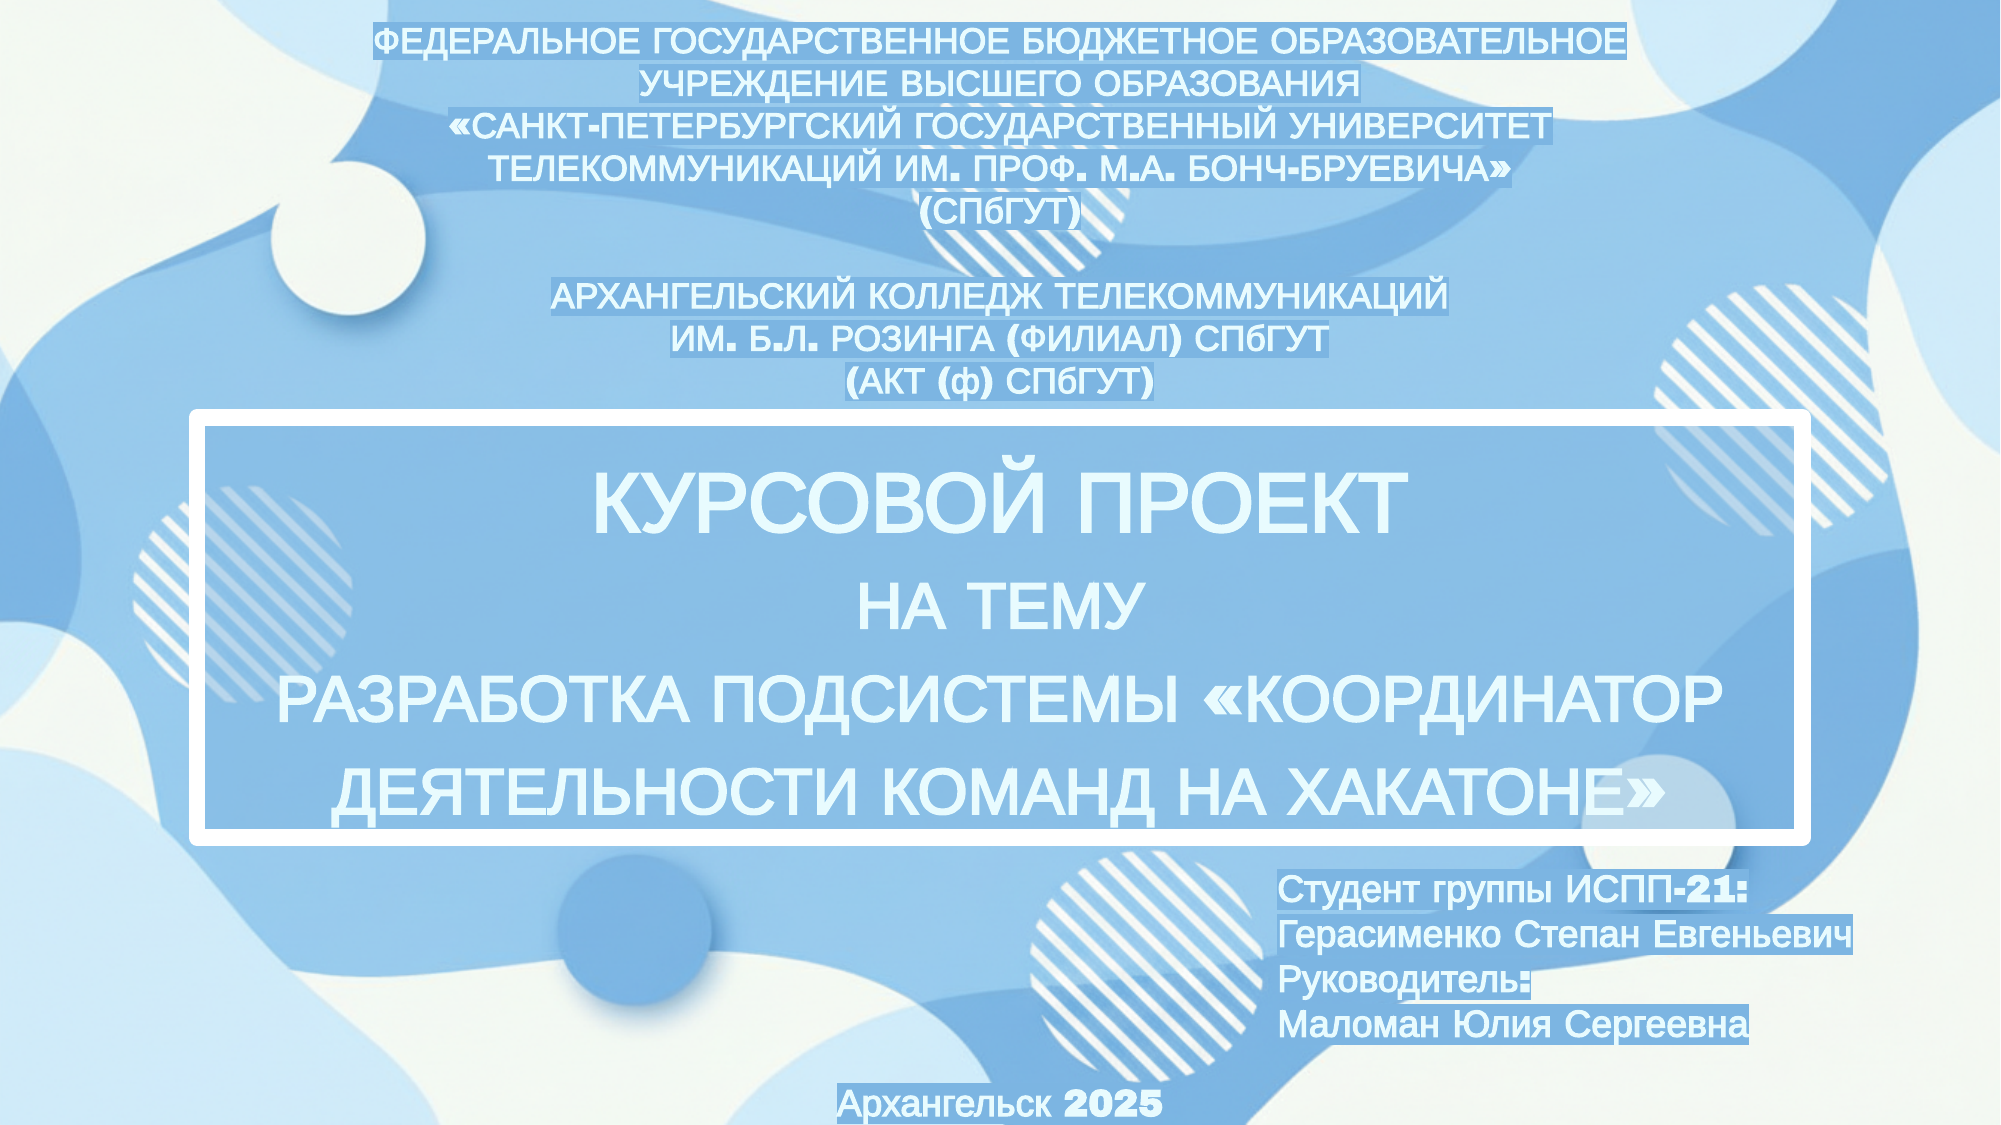

ФЕДЕРАЛЬНОЕ ГОСУДАРСТВЕННОЕ БЮДЖЕТНОЕ ОБРАЗОВАТЕЛЬНОЕ
УЧРЕЖДЕНИЕ ВЫСШЕГО ОБРАЗОВАНИЯ
«САНКТ-ПЕТЕРБУРГСКИЙ ГОСУДАРСТВЕННЫЙ УНИВЕРСИТЕТ
ТЕЛЕКОММУНИКАЦИЙ ИМ. ПРОФ. М.А. БОНЧ-БРУЕВИЧА»
(СПбГУТ)

АРХАНГЕЛЬСКИЙ КОЛЛЕДЖ ТЕЛЕКОММУНИКАЦИЙ
ИМ. Б.Л. РОЗИНГА (ФИЛИАЛ) СПбГУТ
(АКТ (ф) СПбГУТ)
# КУРСОВОЙ ПРОЕКТ НА ТЕМУ РАЗРАБОТКА ПОДСИСТЕМЫ «КООРДИНАТОР ДЕЯТЕЛЬНОСТИ КОМАНД НА ХАКАТОНЕ»
Студент группы ИСПП-21:
Герасименко Степан Евгеньевич
Руководитель:
Маломан Юлия Сергеевна
Архангельск 2025